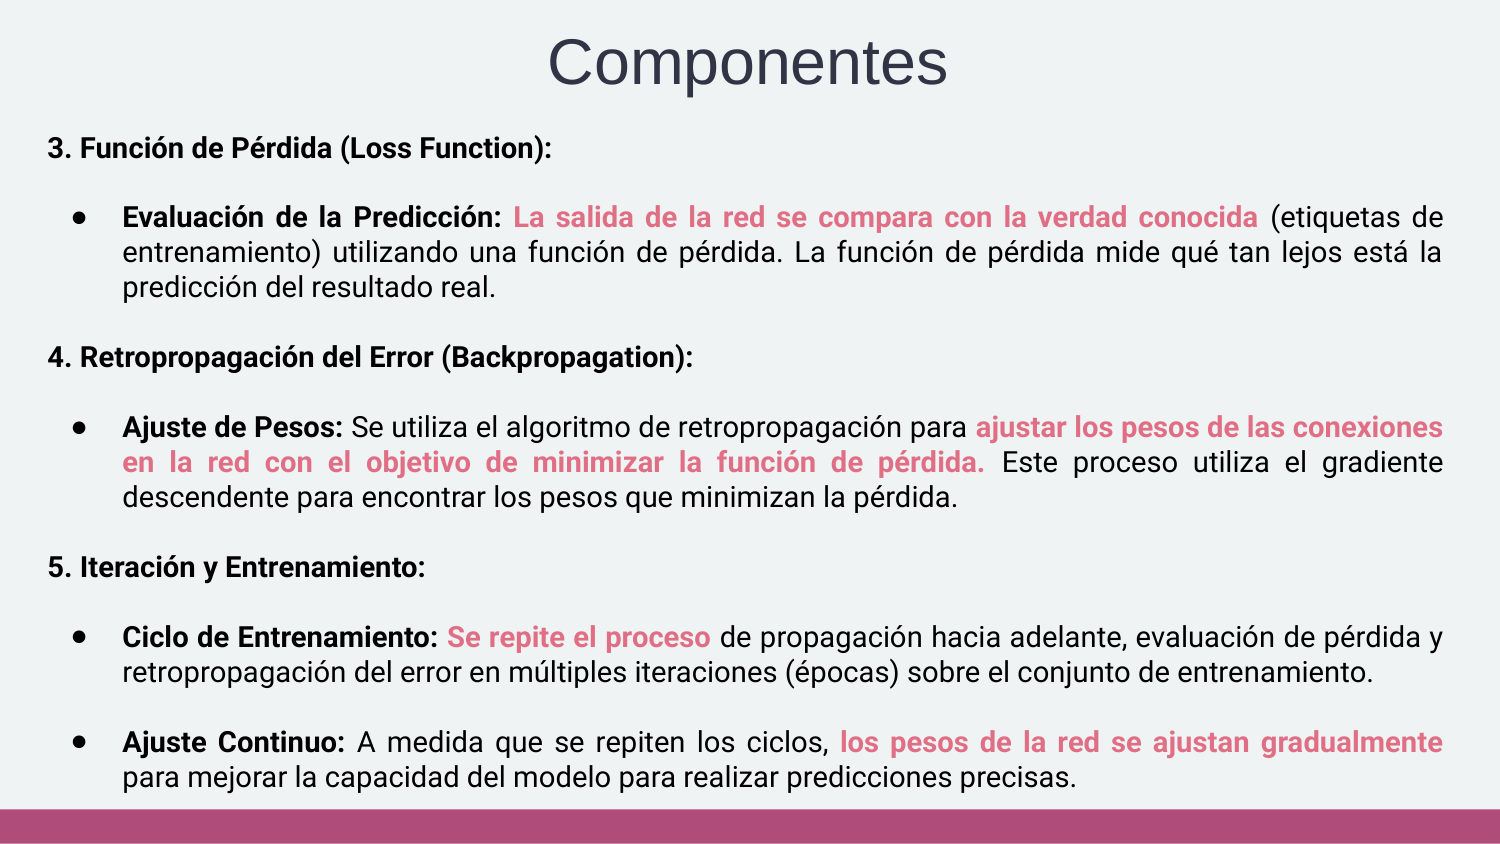

# Componentes
3. Función de Pérdida (Loss Function):

Evaluación de la Predicción: La salida de la red se compara con la verdad conocida (etiquetas de entrenamiento) utilizando una función de pérdida. La función de pérdida mide qué tan lejos está la predicción del resultado real.

4. Retropropagación del Error (Backpropagation):

Ajuste de Pesos: Se utiliza el algoritmo de retropropagación para ajustar los pesos de las conexiones en la red con el objetivo de minimizar la función de pérdida. Este proceso utiliza el gradiente descendente para encontrar los pesos que minimizan la pérdida.

5. Iteración y Entrenamiento:

Ciclo de Entrenamiento: Se repite el proceso de propagación hacia adelante, evaluación de pérdida y retropropagación del error en múltiples iteraciones (épocas) sobre el conjunto de entrenamiento.

Ajuste Continuo: A medida que se repiten los ciclos, los pesos de la red se ajustan gradualmente para mejorar la capacidad del modelo para realizar predicciones precisas.